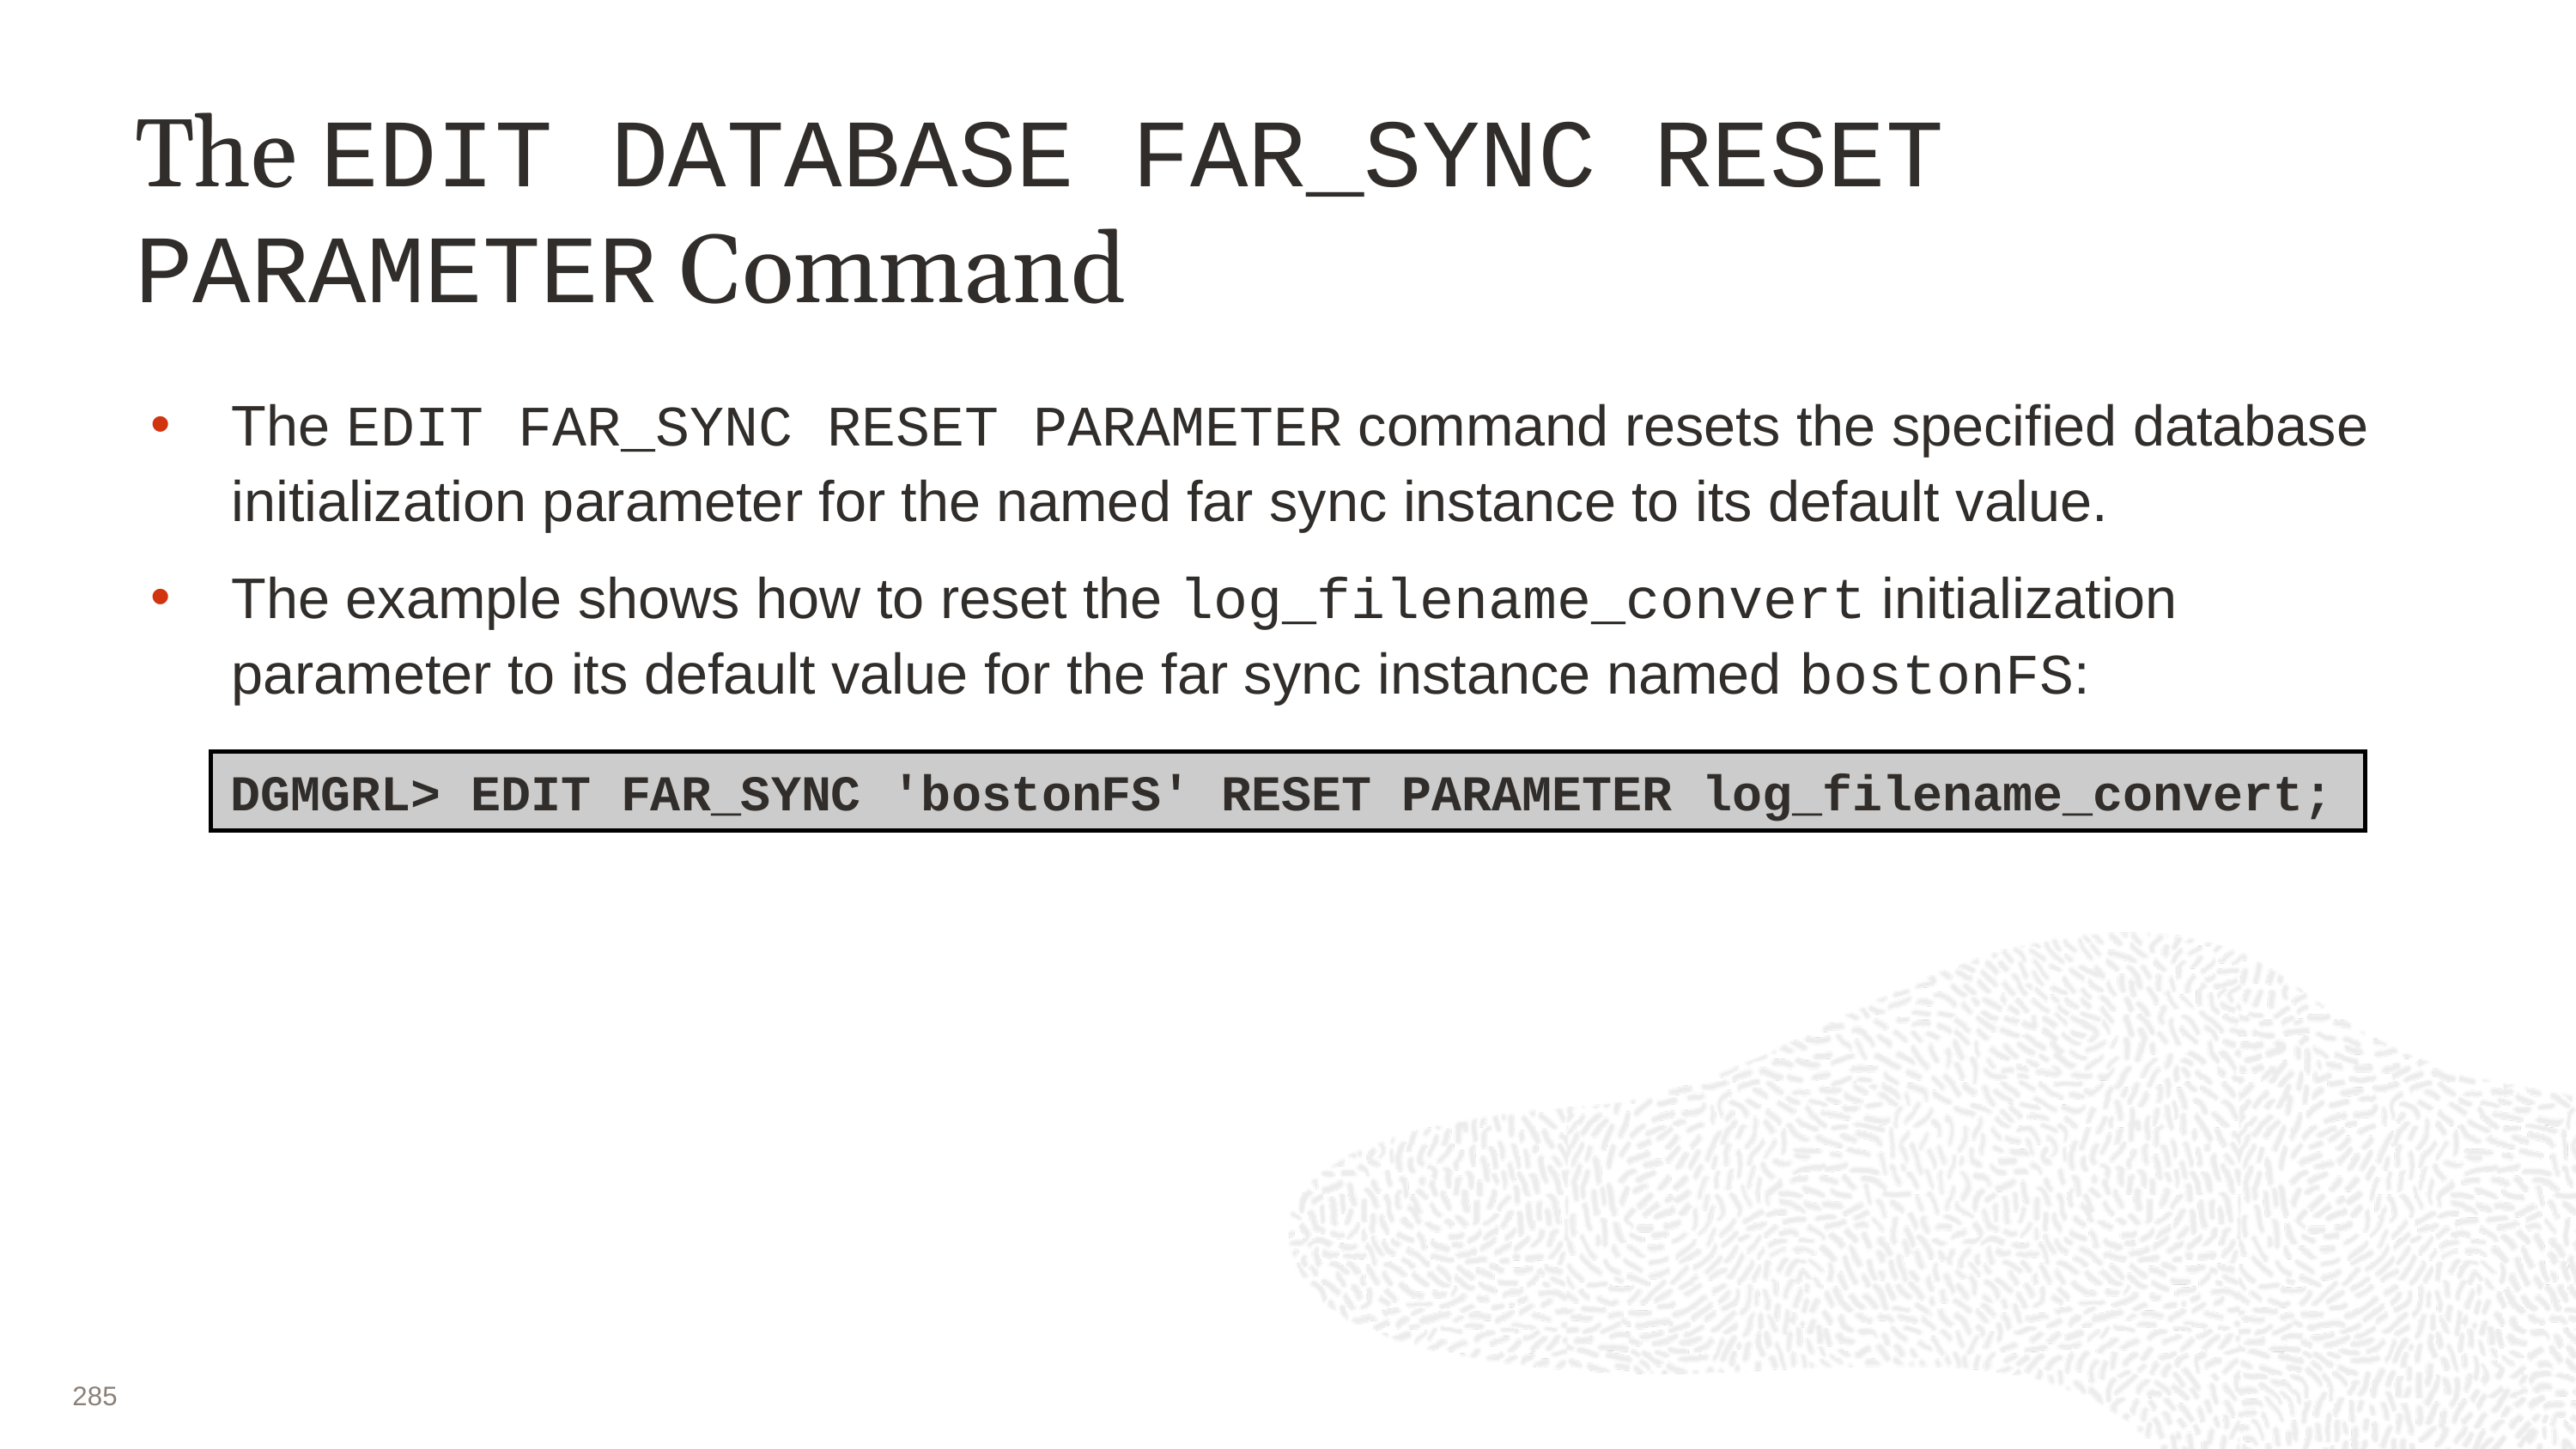

# The EDIT DATABASE FAR_SYNC RESET PARAMETER Command
The EDIT FAR_SYNC RESET PARAMETER command resets the specified database initialization parameter for the named far sync instance to its default value.
The example shows how to reset the log_filename_convert initialization parameter to its default value for the far sync instance named bostonFS:
DGMGRL> EDIT FAR_SYNC 'bostonFS' RESET PARAMETER log_filename_convert;